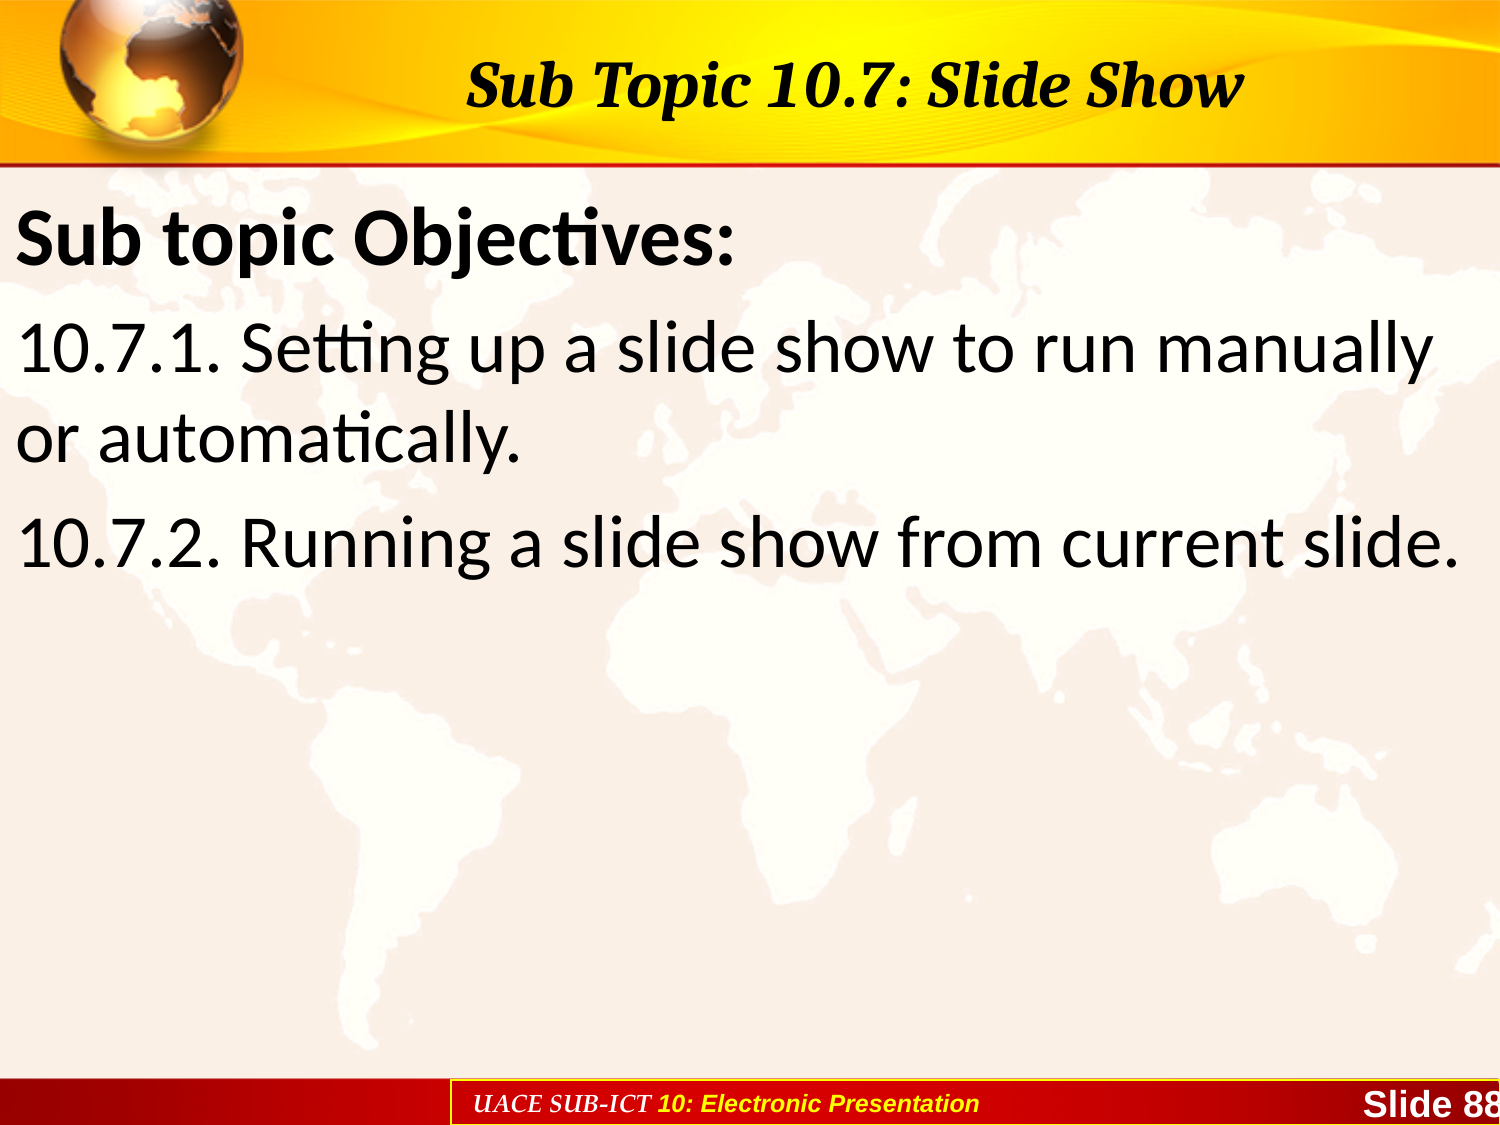

# Sub Topic 10.7: Slide Show
Sub topic Objectives:
10.7.1. Setting up a slide show to run manually or automatically.
10.7.2. Running a slide show from current slide.